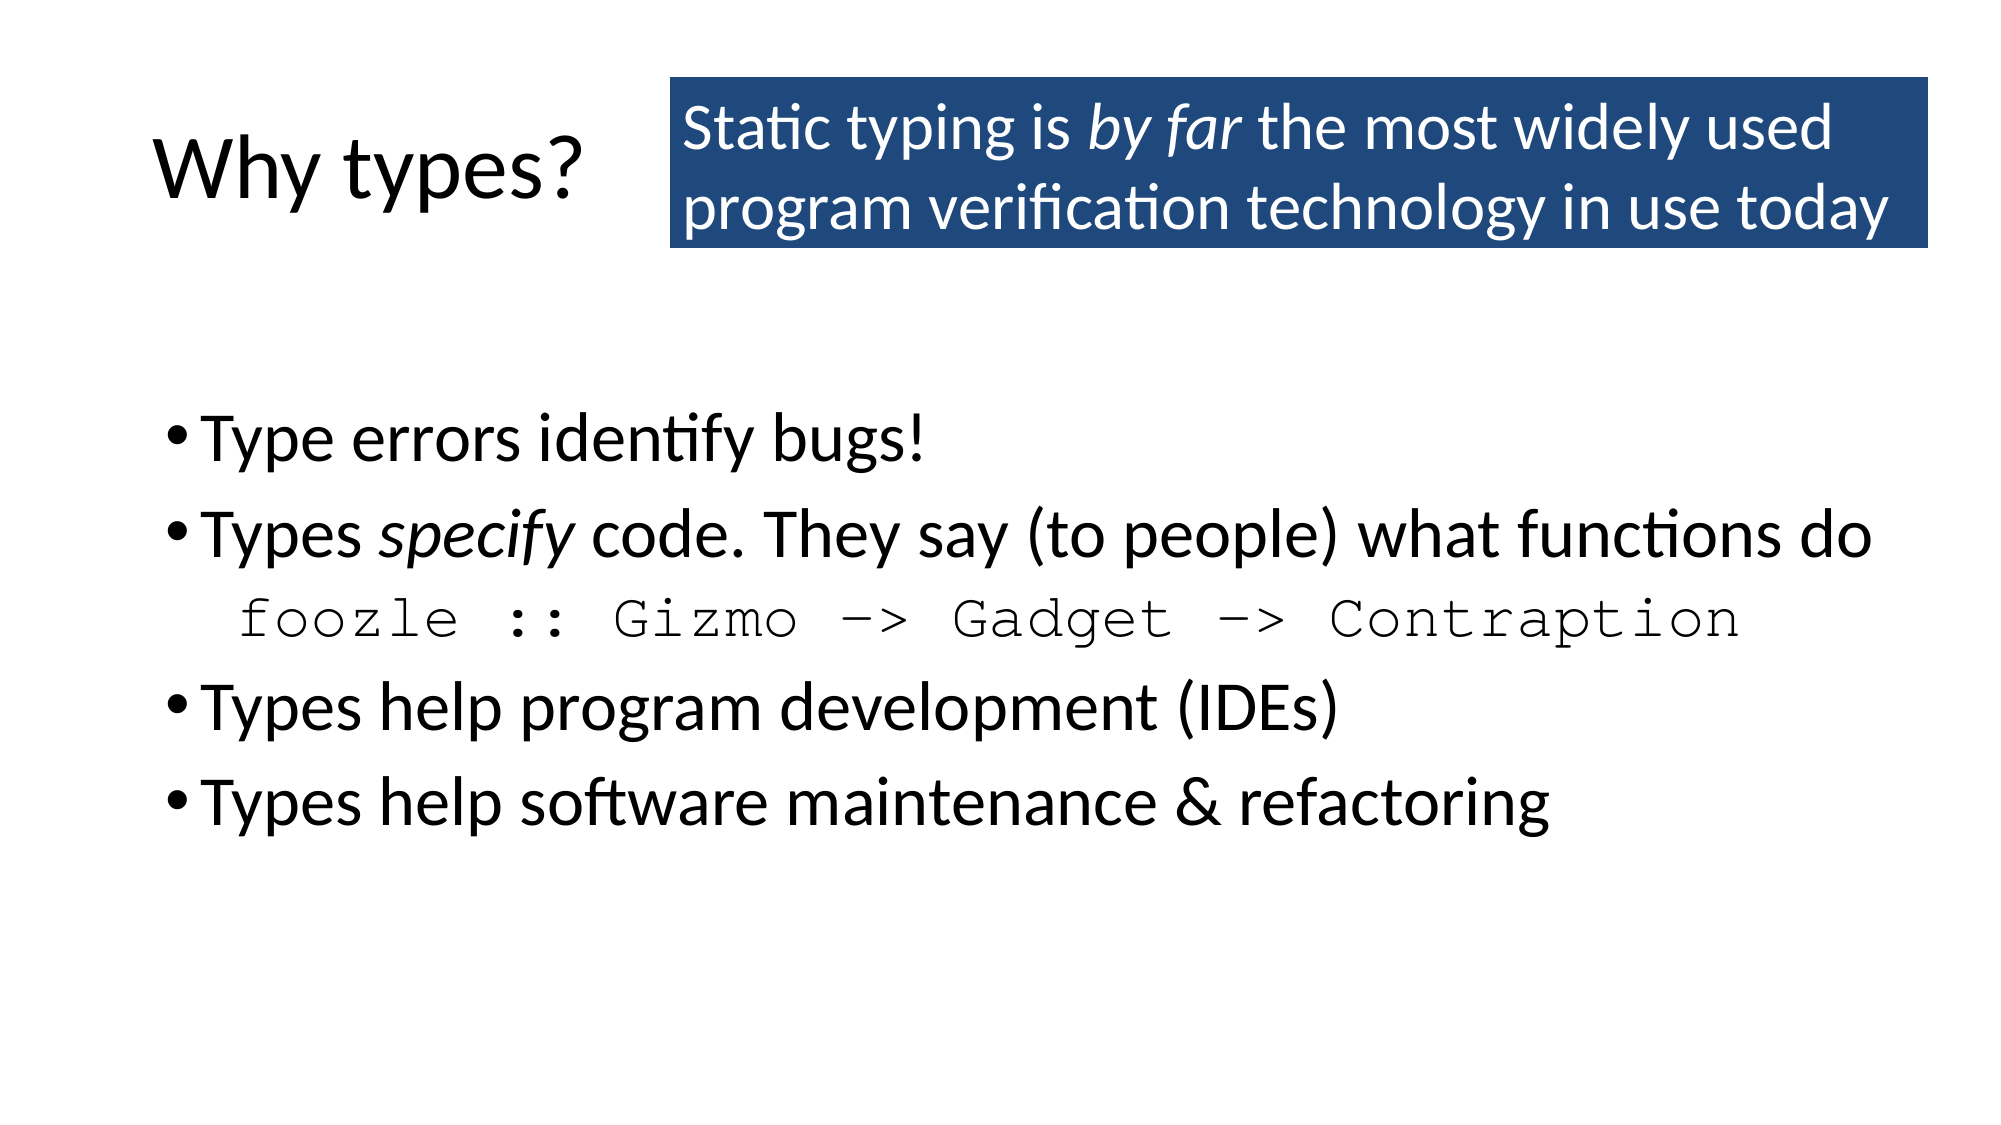

# Why types?
Static typing is by far the most widely used program verification technology in use today
Type errors identify bugs!
Types specify code. They say (to people) what functions do
foozle :: Gizmo -> Gadget -> Contraption
Types help program development (IDEs)
Types help software maintenance & refactoring